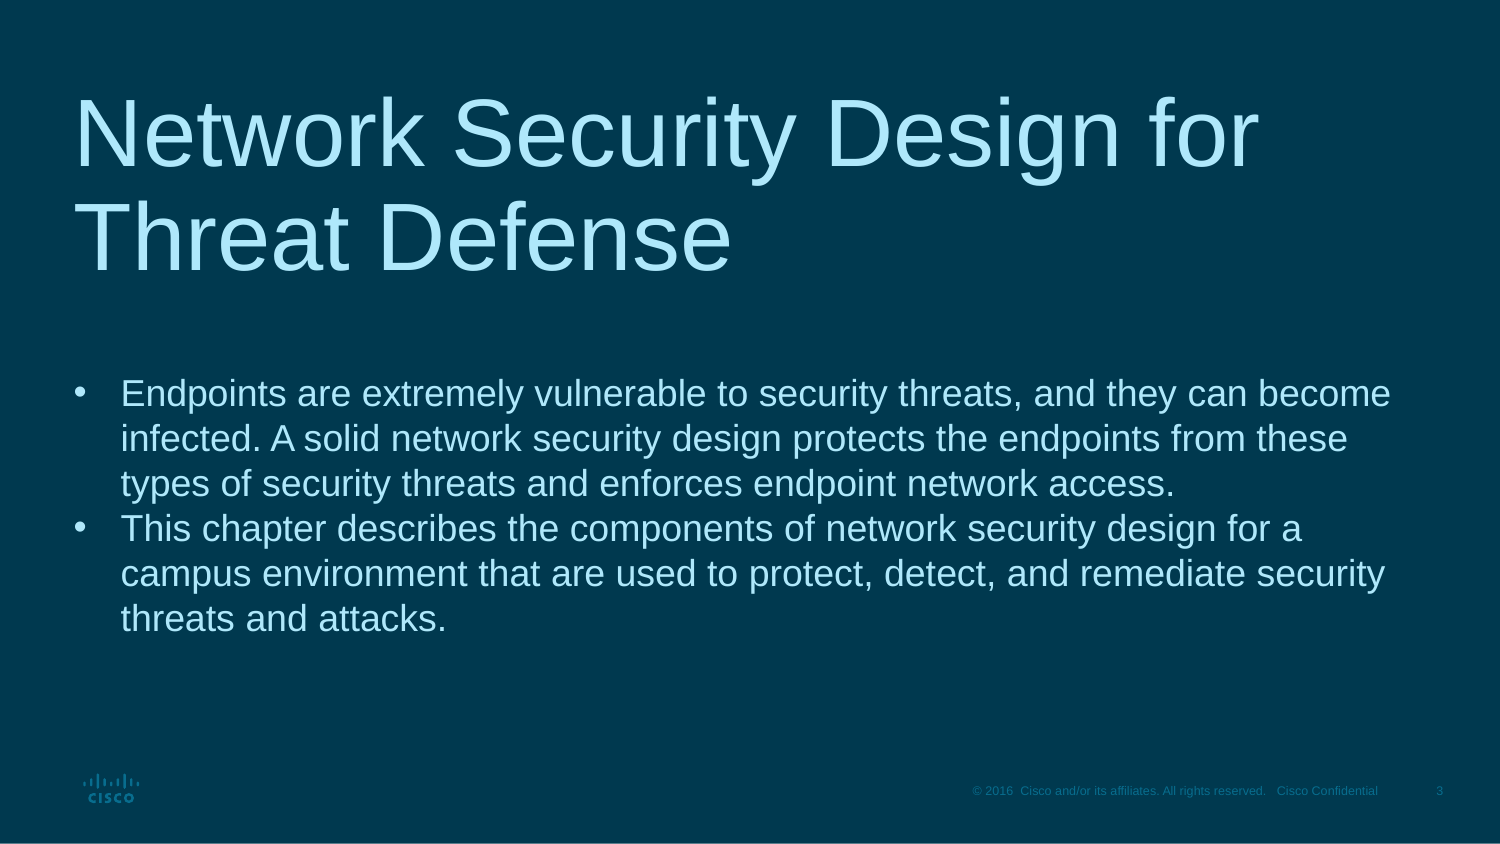

# Network Security Design for Threat Defense
Endpoints are extremely vulnerable to security threats, and they can become infected. A solid network security design protects the endpoints from these types of security threats and enforces endpoint network access.
This chapter describes the components of network security design for a campus environment that are used to protect, detect, and remediate security threats and attacks.